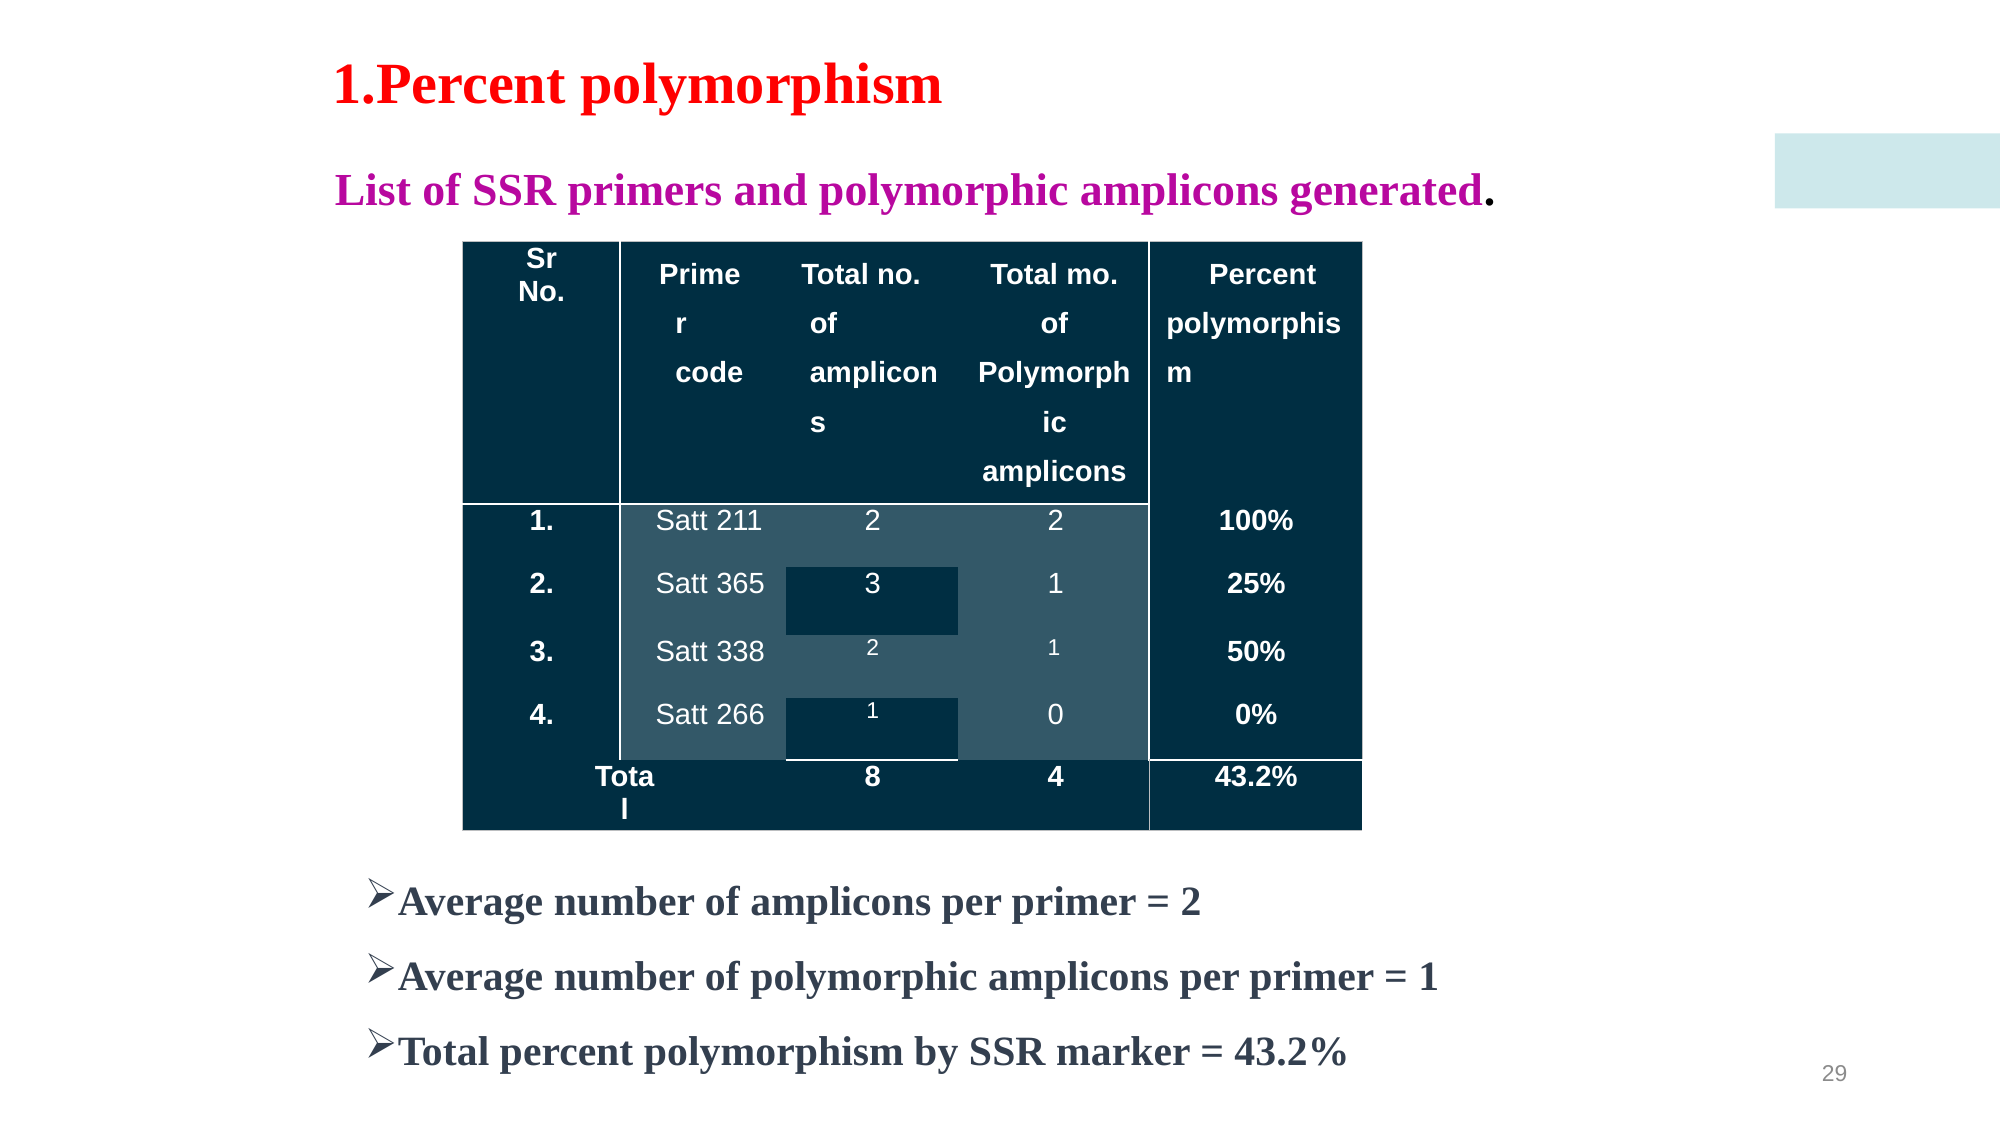

1.Percent polymorphism
     List of SSR primers and polymorphic amplicons generated.
| Sr No. | Primer code | Total no. of amplicons | Total mo. of Polymorphic amplicons | Percent polymorphism |
| --- | --- | --- | --- | --- |
| 1. | Satt 211 | 2 | 2 | 100% |
| 2. | Satt 365 | 3 | 1 | 25% |
| 3. | Satt 338 | 2 | 1 | 50% |
| 4. | Satt 266 | 1 | 0 | 0% |
| Total |  | 8 | 4 | 43.2% |

Average number of amplicons per primer = 2
Average number of polymorphic amplicons per primer = 1
Total percent polymorphism by SSR marker = 43.2%
29